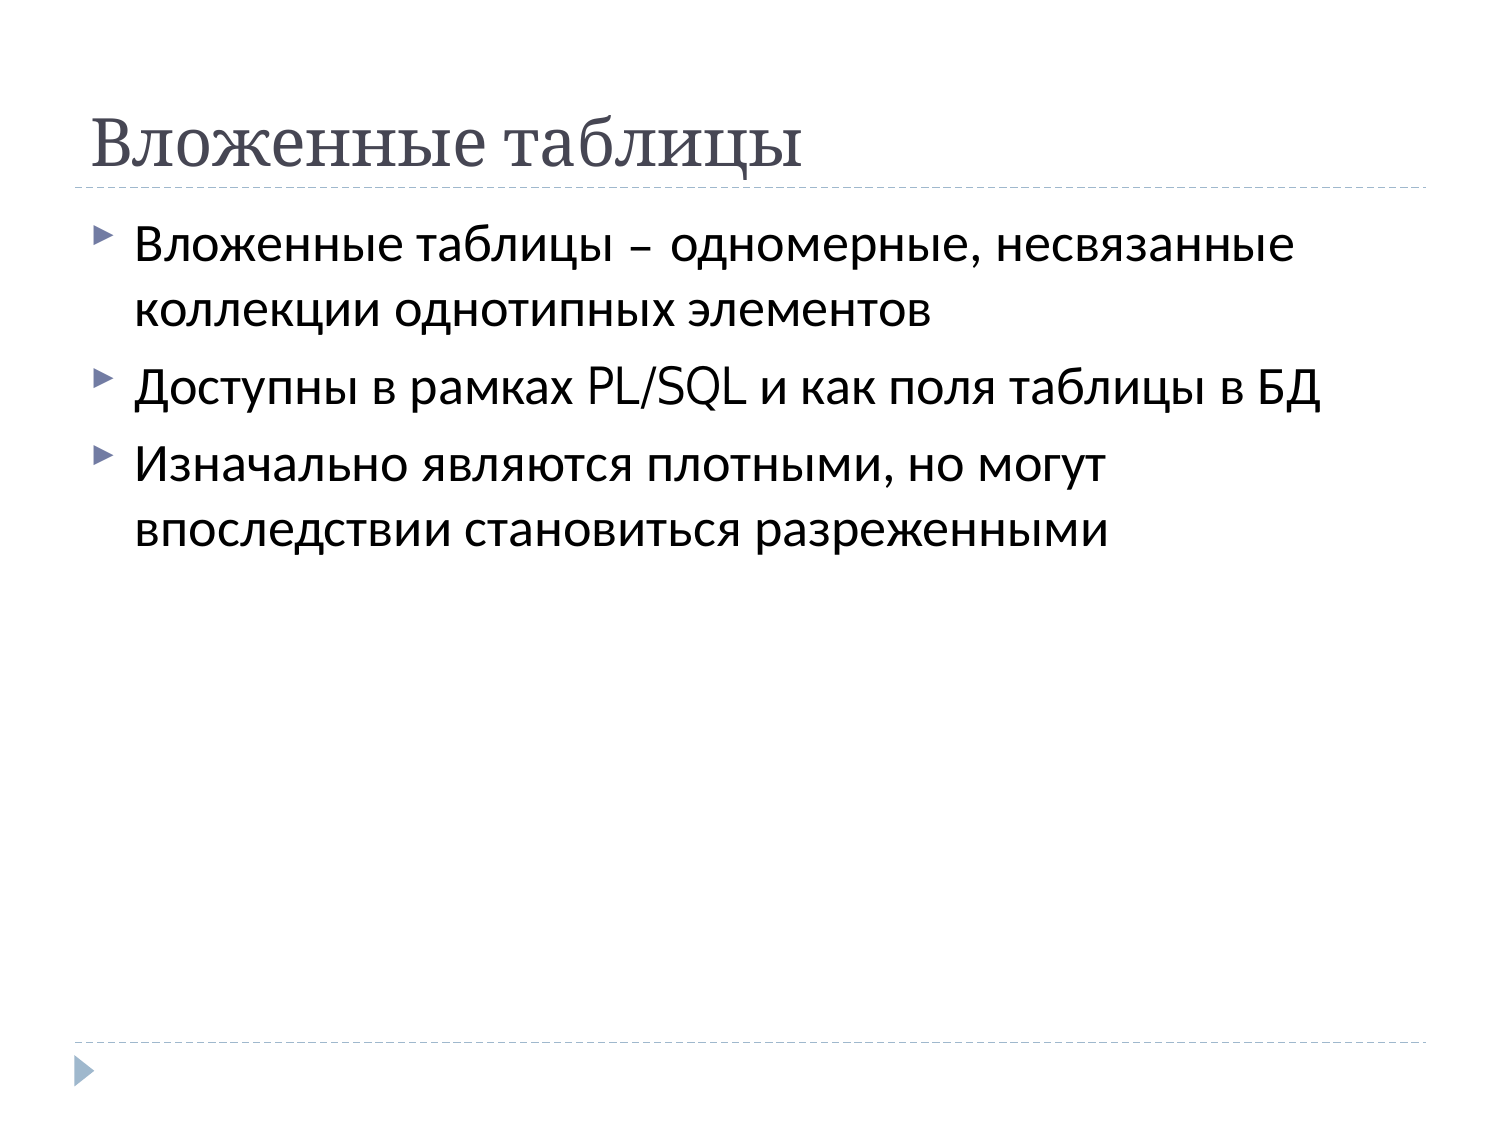

# Вложенные таблицы
Вложенные таблицы – одномерные, несвязанные коллекции однотипных элементов
Доступны в рамках PL/SQL и как поля таблицы в БД
Изначально являются плотными, но могут впоследствии становиться разреженными